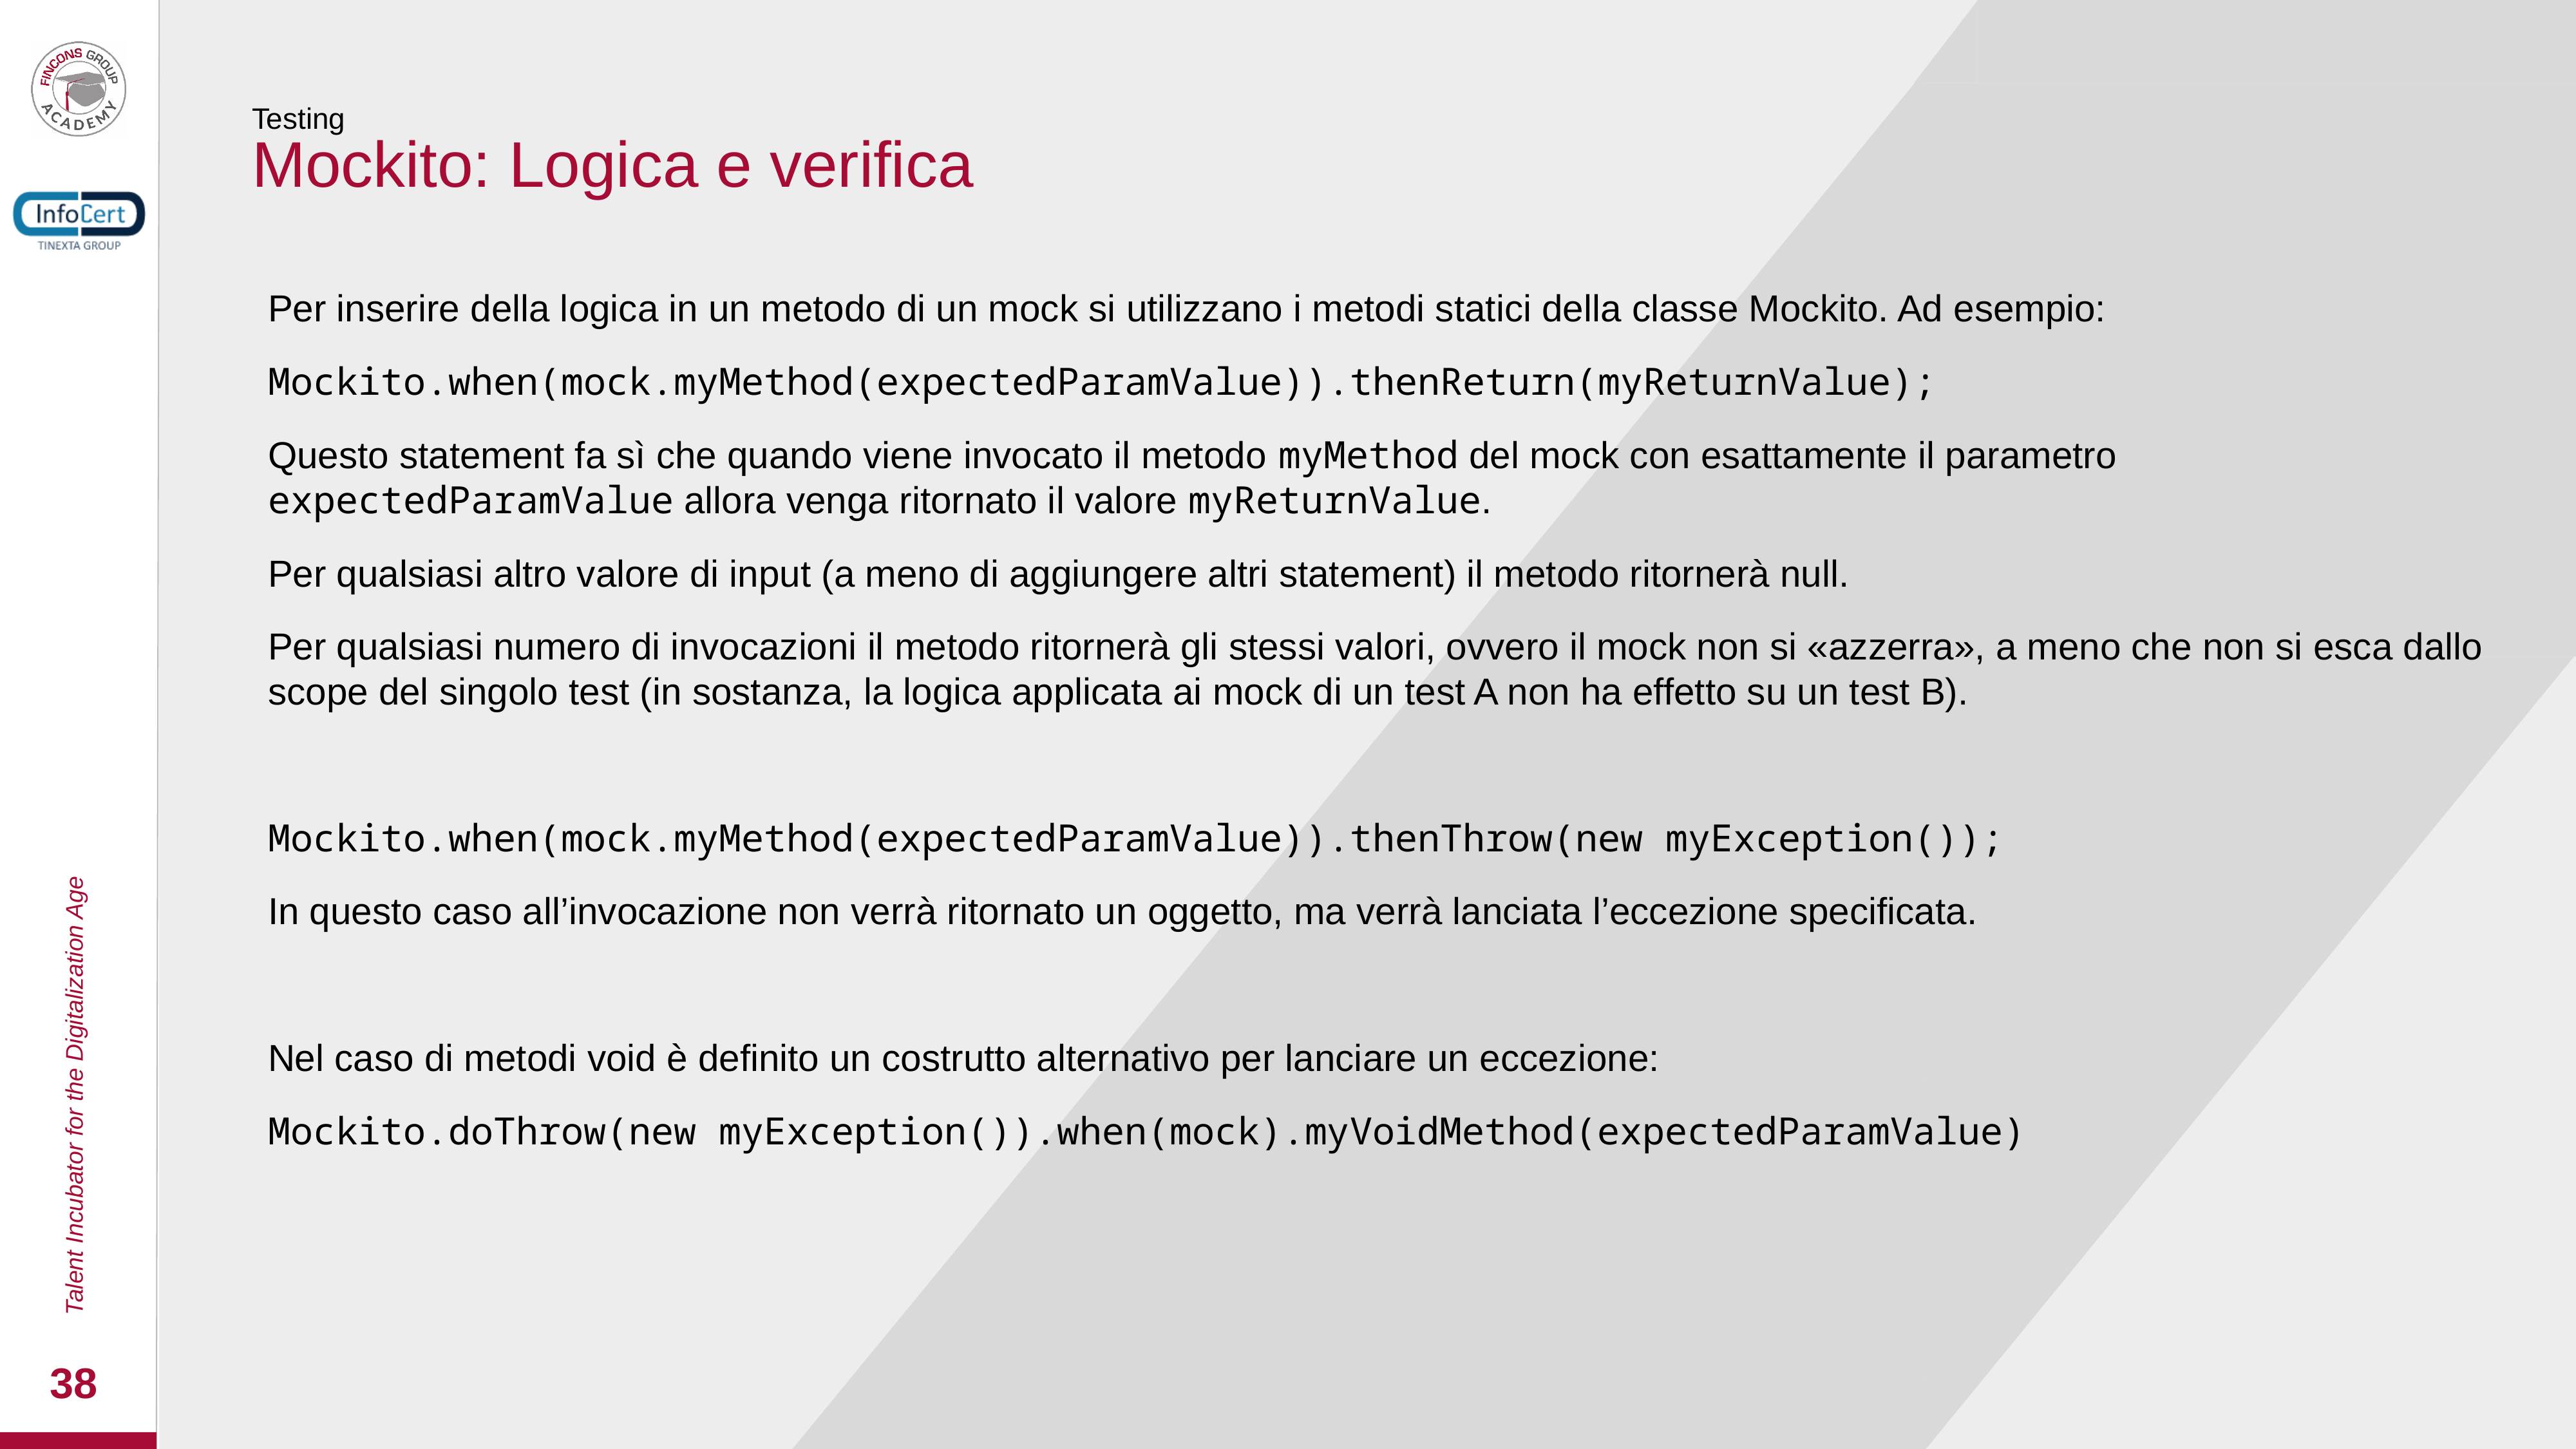

Testing
Mockito: Logica e verifica

Per inserire della logica in un metodo di un mock si utilizzano i metodi statici della classe Mockito. Ad esempio:
Mockito.when(mock.myMethod(expectedParamValue)).thenReturn(myReturnValue);
Questo statement fa sì che quando viene invocato il metodo myMethod del mock con esattamente il parametro expectedParamValue allora venga ritornato il valore myReturnValue.
Per qualsiasi altro valore di input (a meno di aggiungere altri statement) il metodo ritornerà null.
Per qualsiasi numero di invocazioni il metodo ritornerà gli stessi valori, ovvero il mock non si «azzerra», a meno che non si esca dallo scope del singolo test (in sostanza, la logica applicata ai mock di un test A non ha effetto su un test B).

Mockito.when(mock.myMethod(expectedParamValue)).thenThrow(new myException());
In questo caso all’invocazione non verrà ritornato un oggetto, ma verrà lanciata l’eccezione specificata.

Nel caso di metodi void è definito un costrutto alternativo per lanciare un eccezione:
Mockito.doThrow(new myException()).when(mock).myVoidMethod(expectedParamValue)